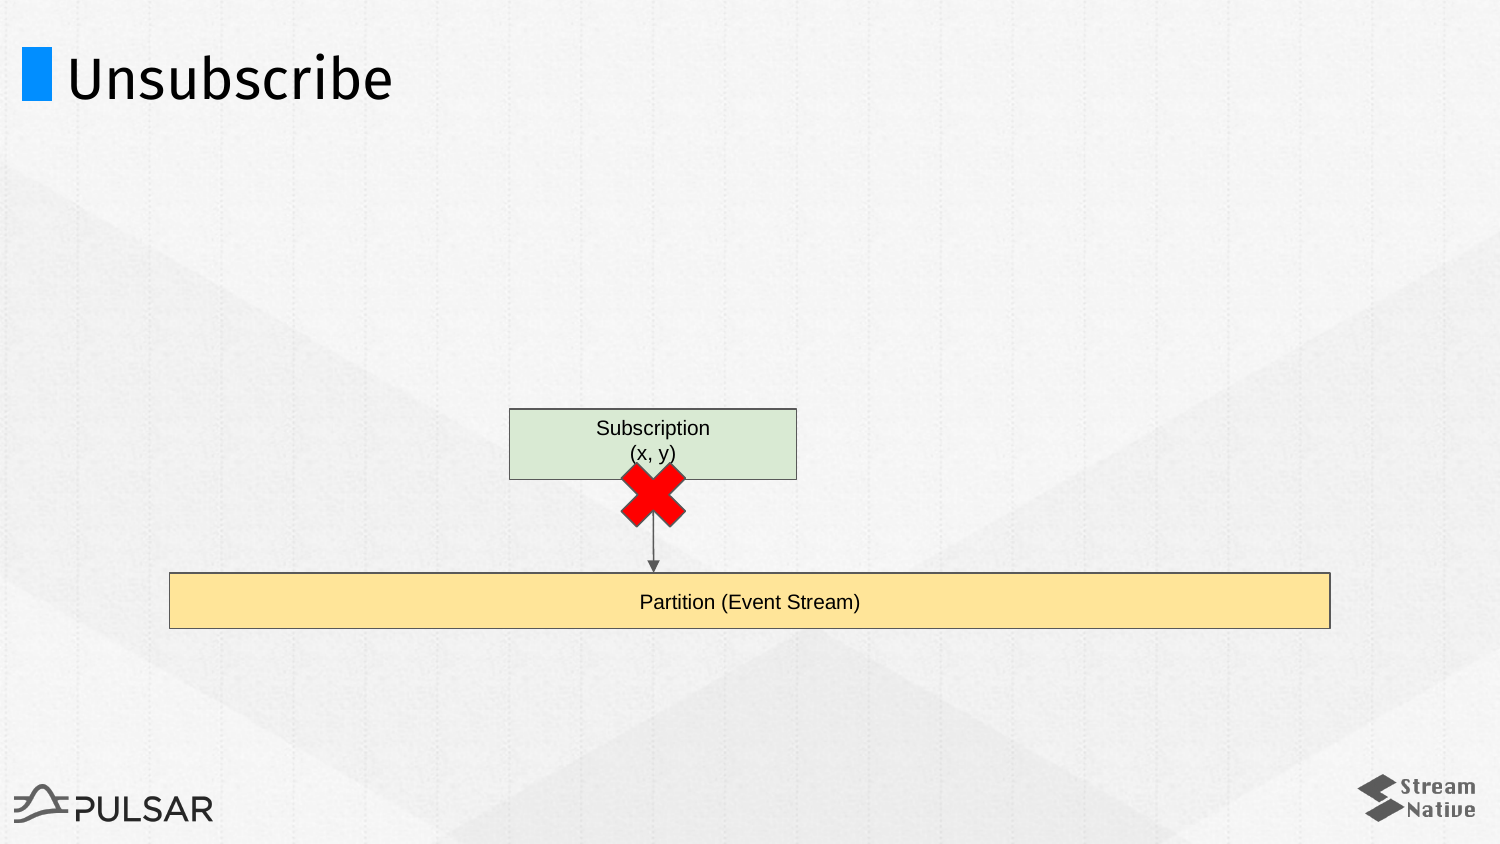

# Unsubscribe
Subscription
(x, y)

Partition (Event Stream)